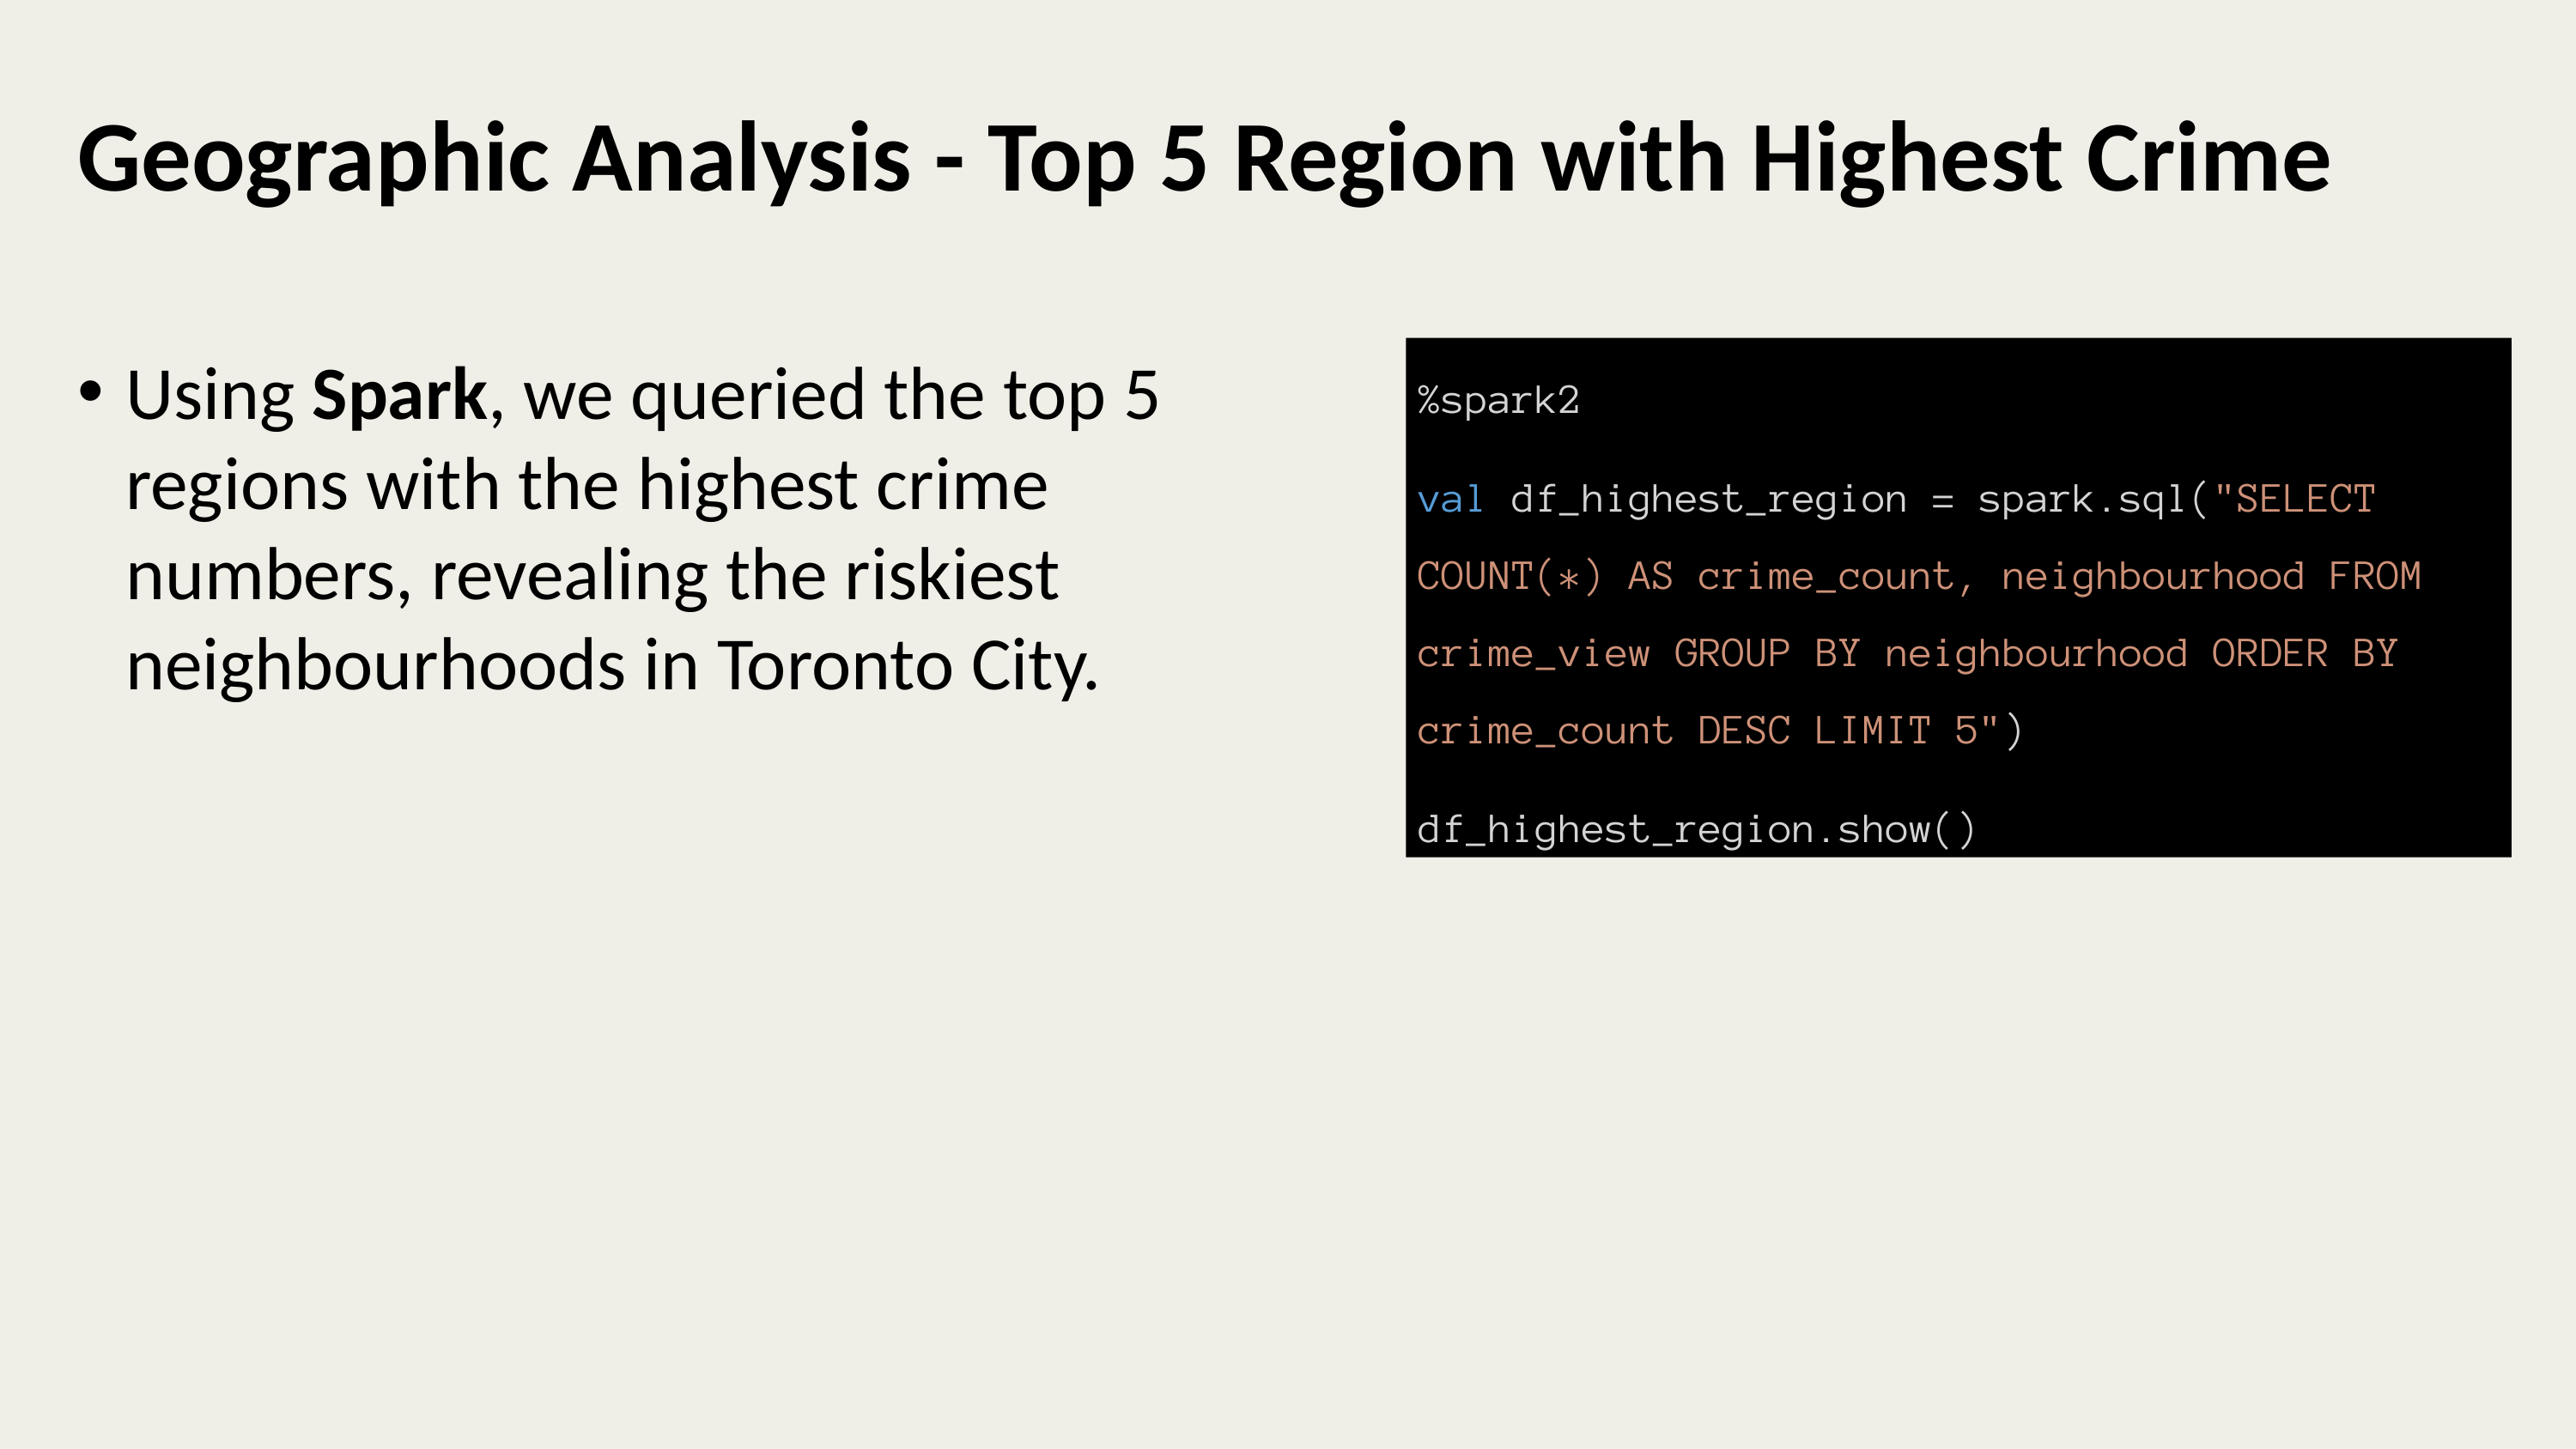

# Geographic Analysis - Top 5 Region with Highest Crime
Using Spark, we queried the top 5 regions with the highest crime numbers, revealing the riskiest neighbourhoods in Toronto City.
%spark2
val df_highest_region = spark.sql("SELECT COUNT(*) AS crime_count, neighbourhood FROM crime_view GROUP BY neighbourhood ORDER BY crime_count DESC LIMIT 5")
df_highest_region.show()